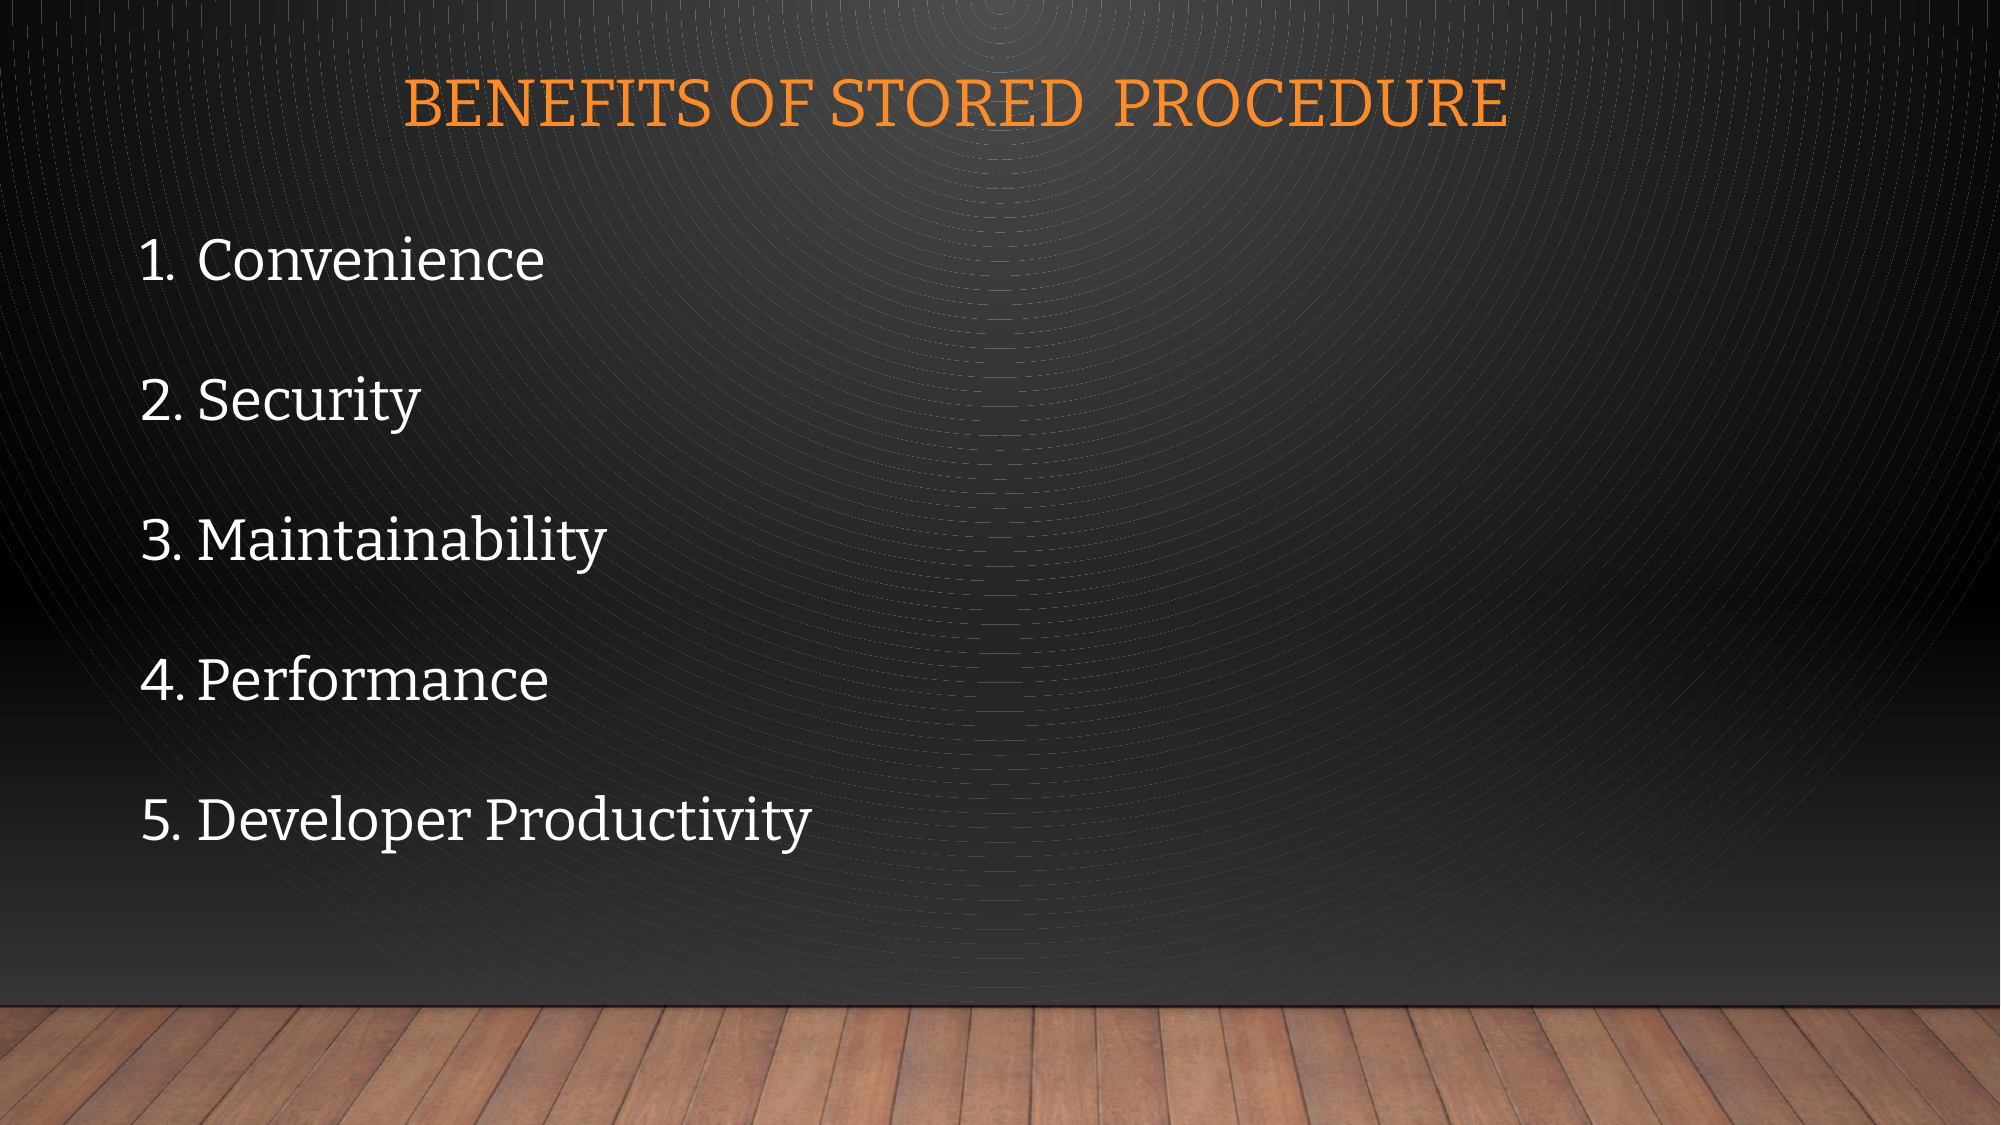

# Benefits of stored  procedure
Convenience

Security

Maintainability

Performance

Developer Productivity